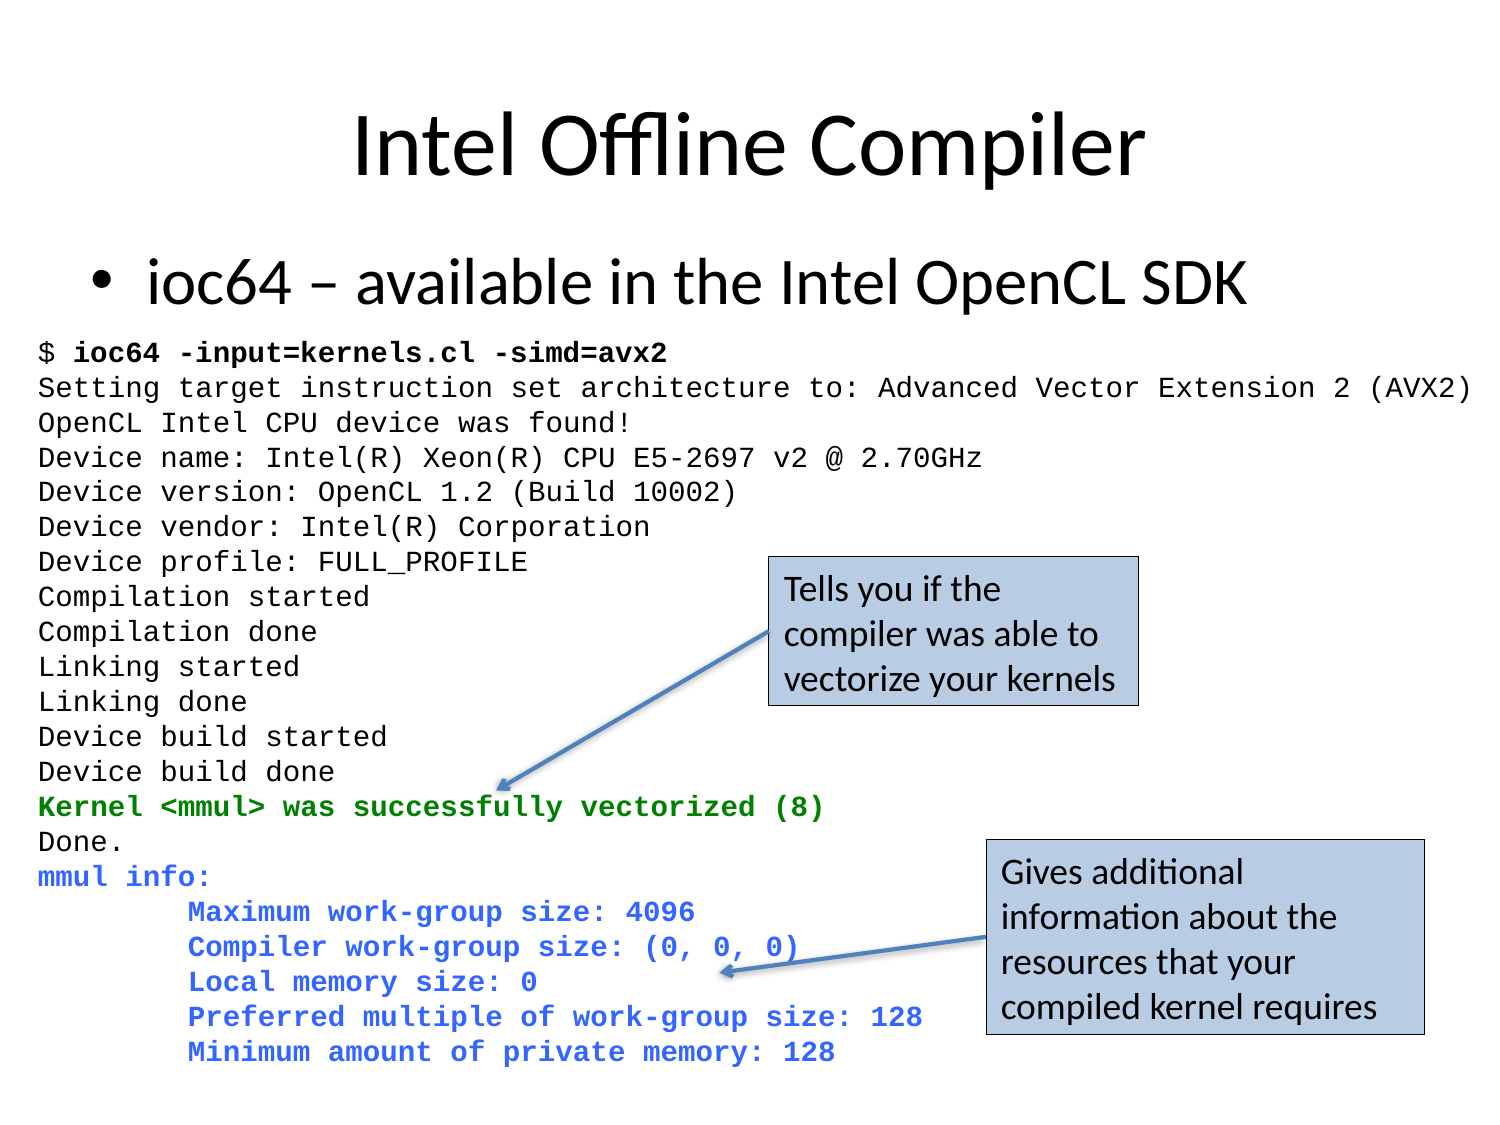

# Intel Offline Compiler
ioc64 – available in the Intel OpenCL SDK
$ ioc64 -input=kernels.cl -simd=avx2
Setting target instruction set architecture to: Advanced Vector Extension 2 (AVX2)
OpenCL Intel CPU device was found!
Device name: Intel(R) Xeon(R) CPU E5-2697 v2 @ 2.70GHz
Device version: OpenCL 1.2 (Build 10002)
Device vendor: Intel(R) Corporation
Device profile: FULL_PROFILE
Compilation started
Compilation done
Linking started
Linking done
Device build started
Device build done
Kernel <mmul> was successfully vectorized (8)
Done.
mmul info:
	Maximum work-group size: 4096
	Compiler work-group size: (0, 0, 0)
	Local memory size: 0
	Preferred multiple of work-group size: 128
	Minimum amount of private memory: 128
Tells you if the compiler was able to vectorize your kernels
Gives additional information about the resources that your compiled kernel requires